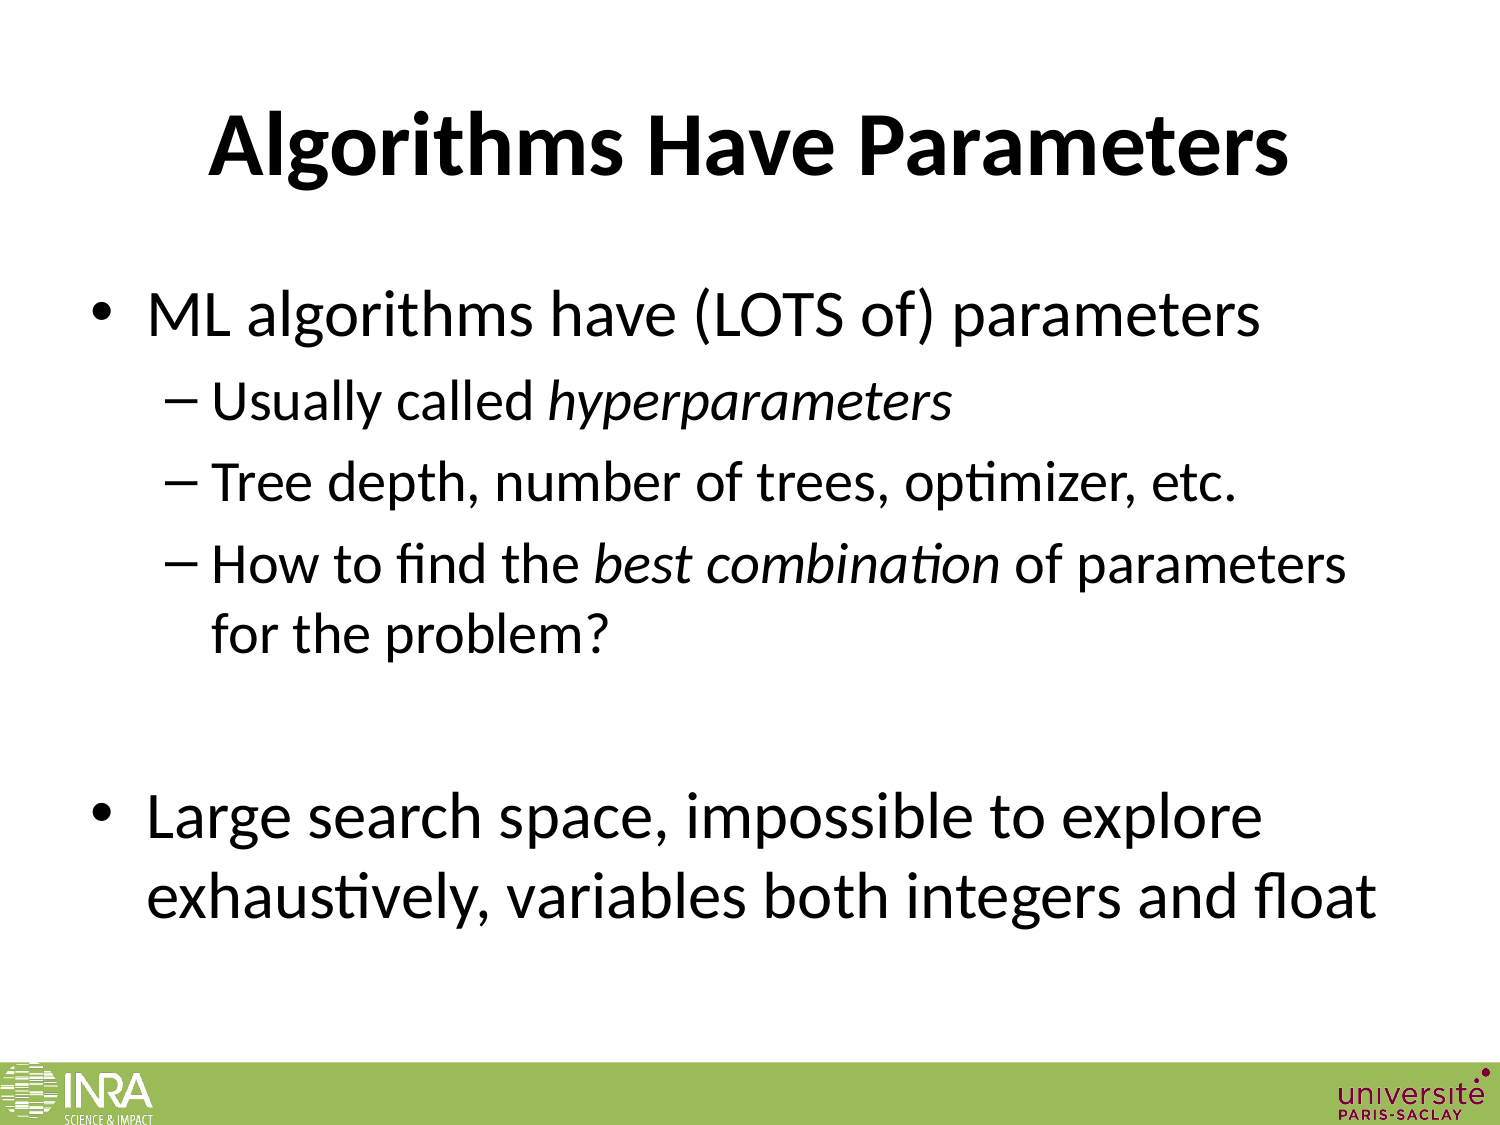

# Algorithms Have Parameters
ML algorithms have (LOTS of) parameters
Usually called hyperparameters
Tree depth, number of trees, optimizer, etc.
How to find the best combination of parameters for the problem?

Large search space, impossible to explore exhaustively, variables both integers and float